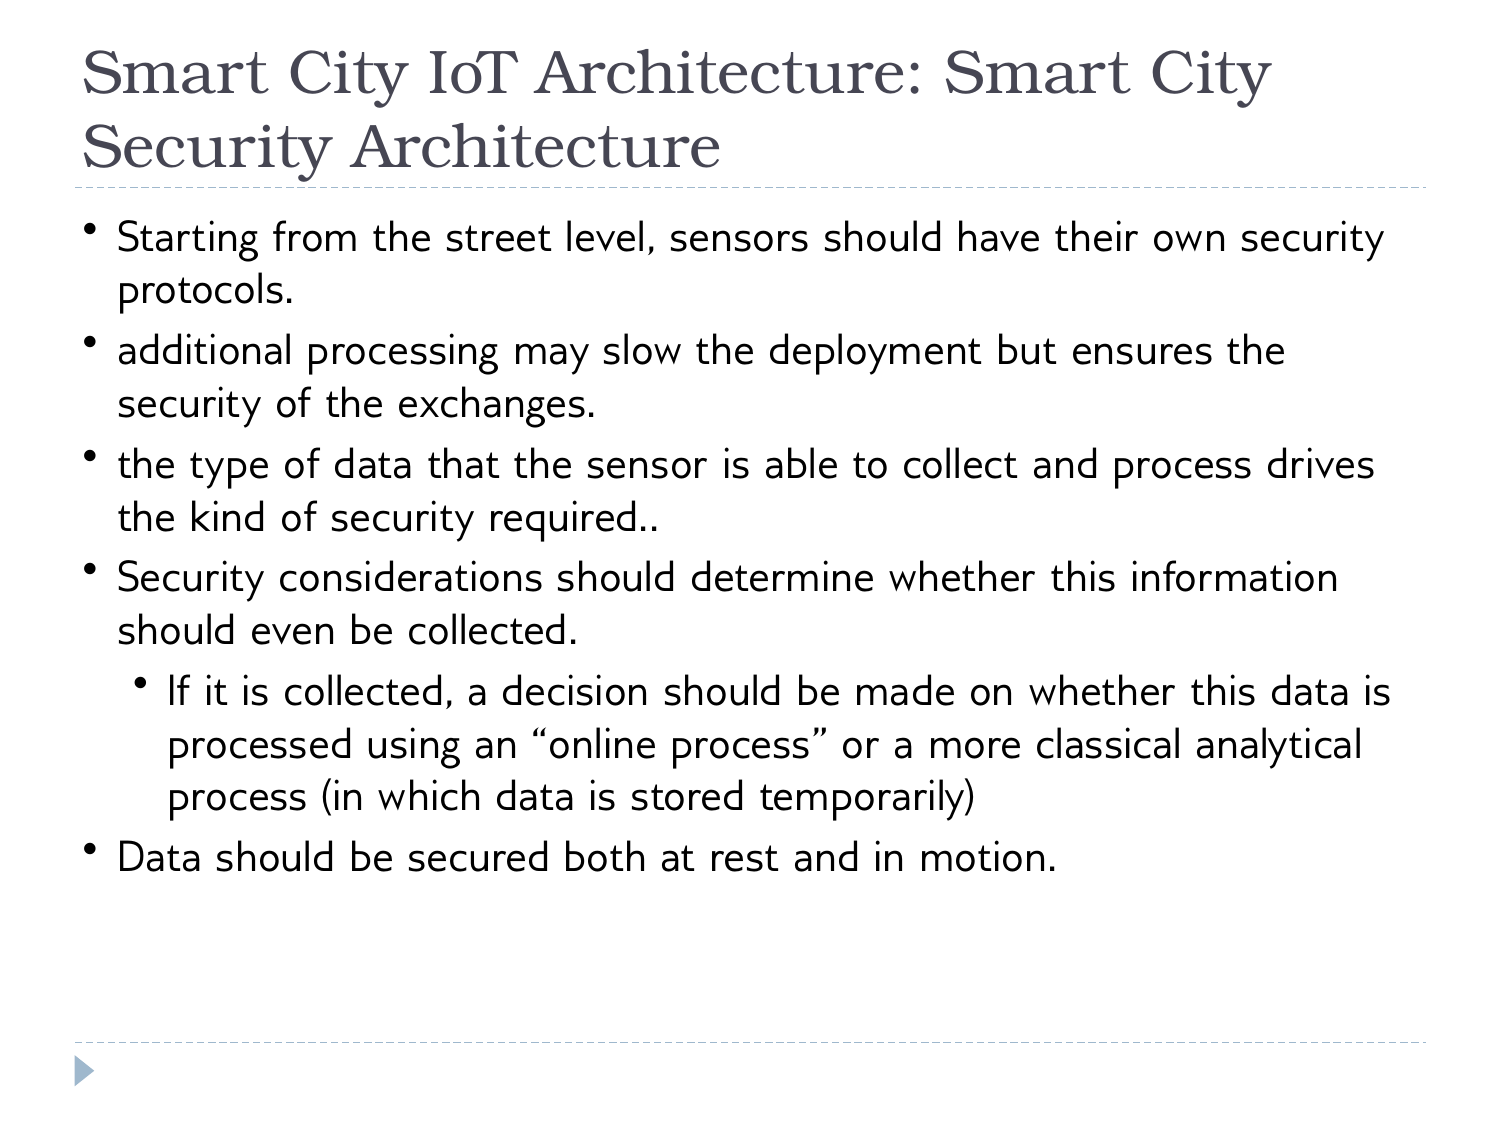

# Smart City IoT Architecture: Smart City Security Architecture
Starting from the street level, sensors should have their own security protocols.
additional processing may slow the deployment but ensures the security of the exchanges.
the type of data that the sensor is able to collect and process drives the kind of security required..
Security considerations should determine whether this information should even be collected.
If it is collected, a decision should be made on whether this data is processed using an “online process” or a more classical analytical process (in which data is stored temporarily)
Data should be secured both at rest and in motion.